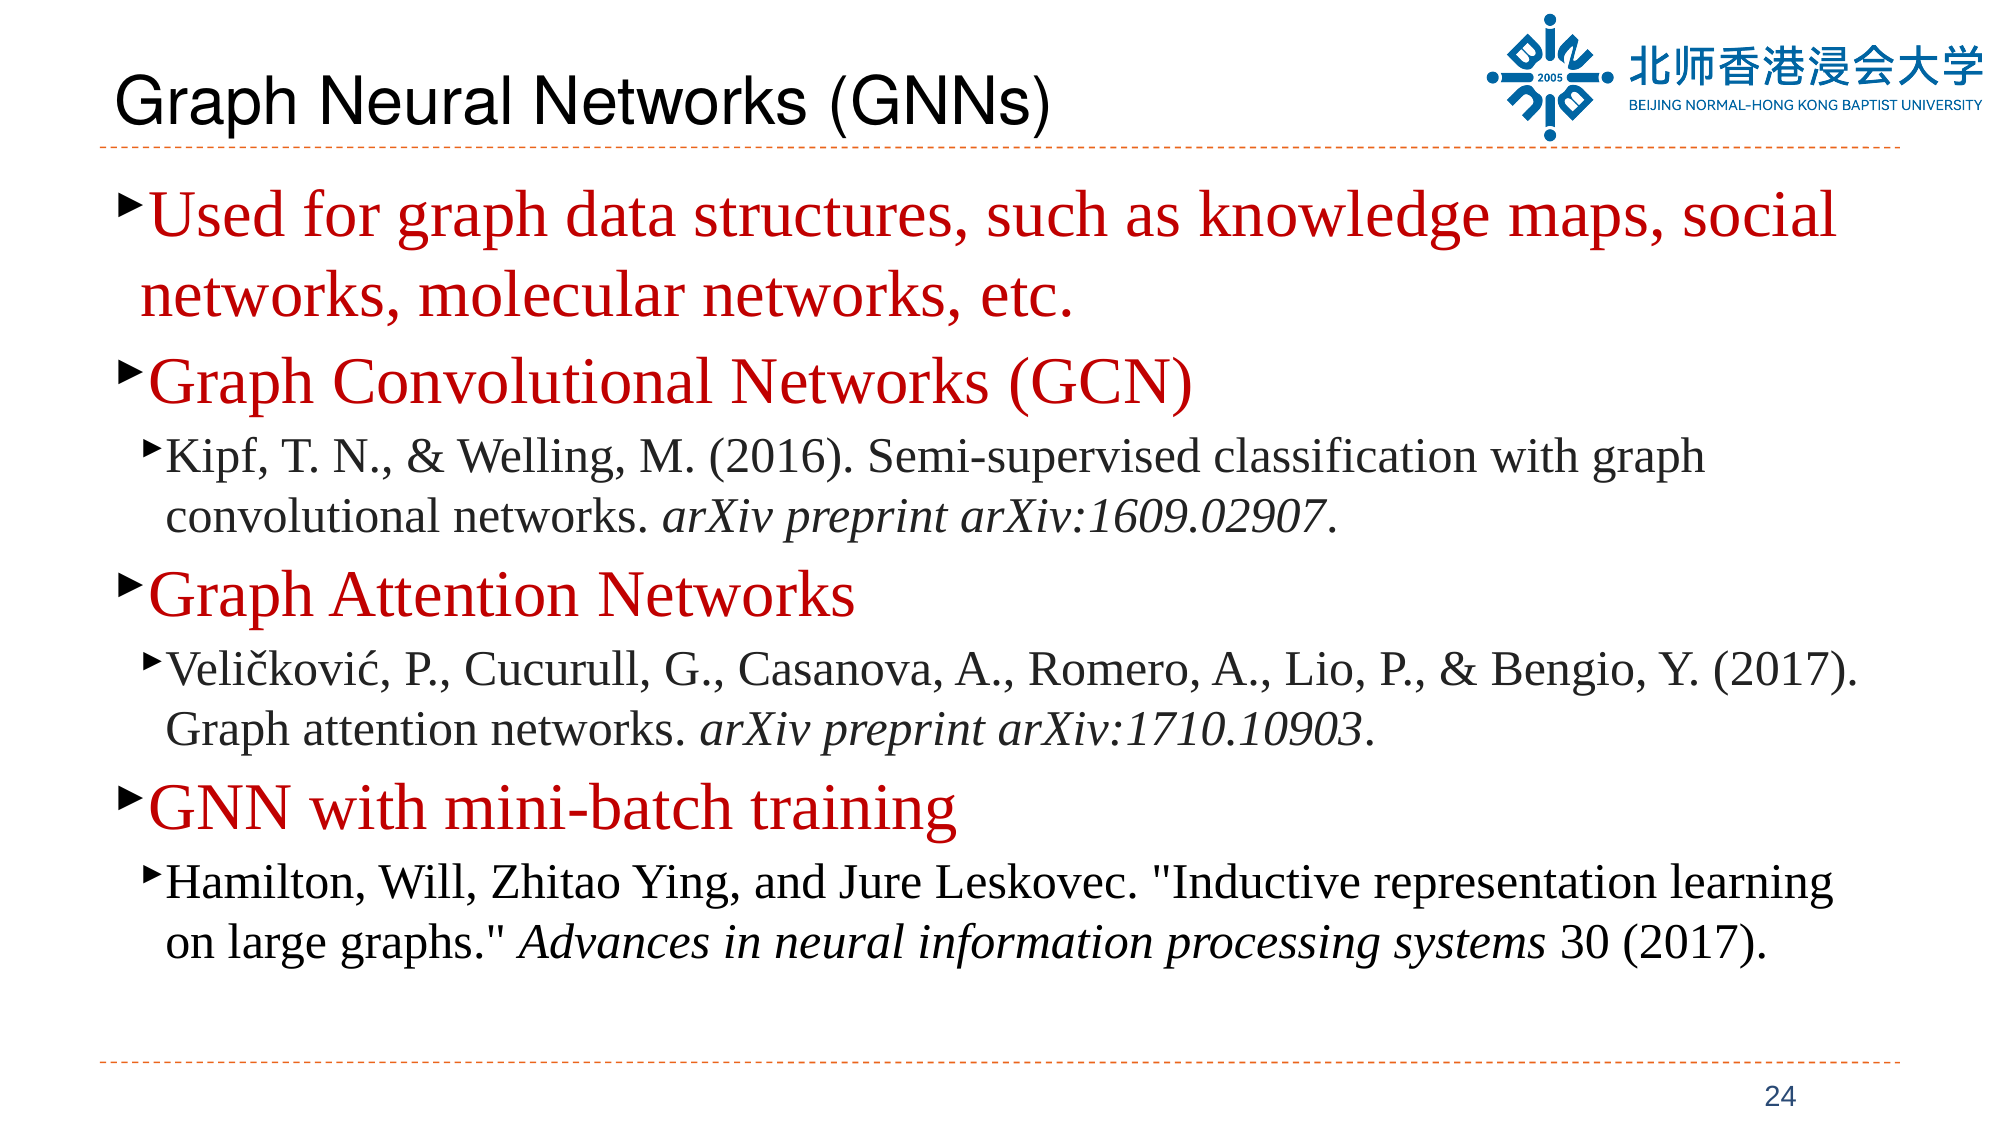

# Graph Neural Networks (GNNs)
Used for graph data structures, such as knowledge maps, social networks, molecular networks, etc.
Graph Convolutional Networks (GCN)
Kipf, T. N., & Welling, M. (2016). Semi-supervised classification with graph convolutional networks. arXiv preprint arXiv:1609.02907.
Graph Attention Networks
Veličković, P., Cucurull, G., Casanova, A., Romero, A., Lio, P., & Bengio, Y. (2017). Graph attention networks. arXiv preprint arXiv:1710.10903.
GNN with mini-batch training
Hamilton, Will, Zhitao Ying, and Jure Leskovec. "Inductive representation learning on large graphs." Advances in neural information processing systems 30 (2017).